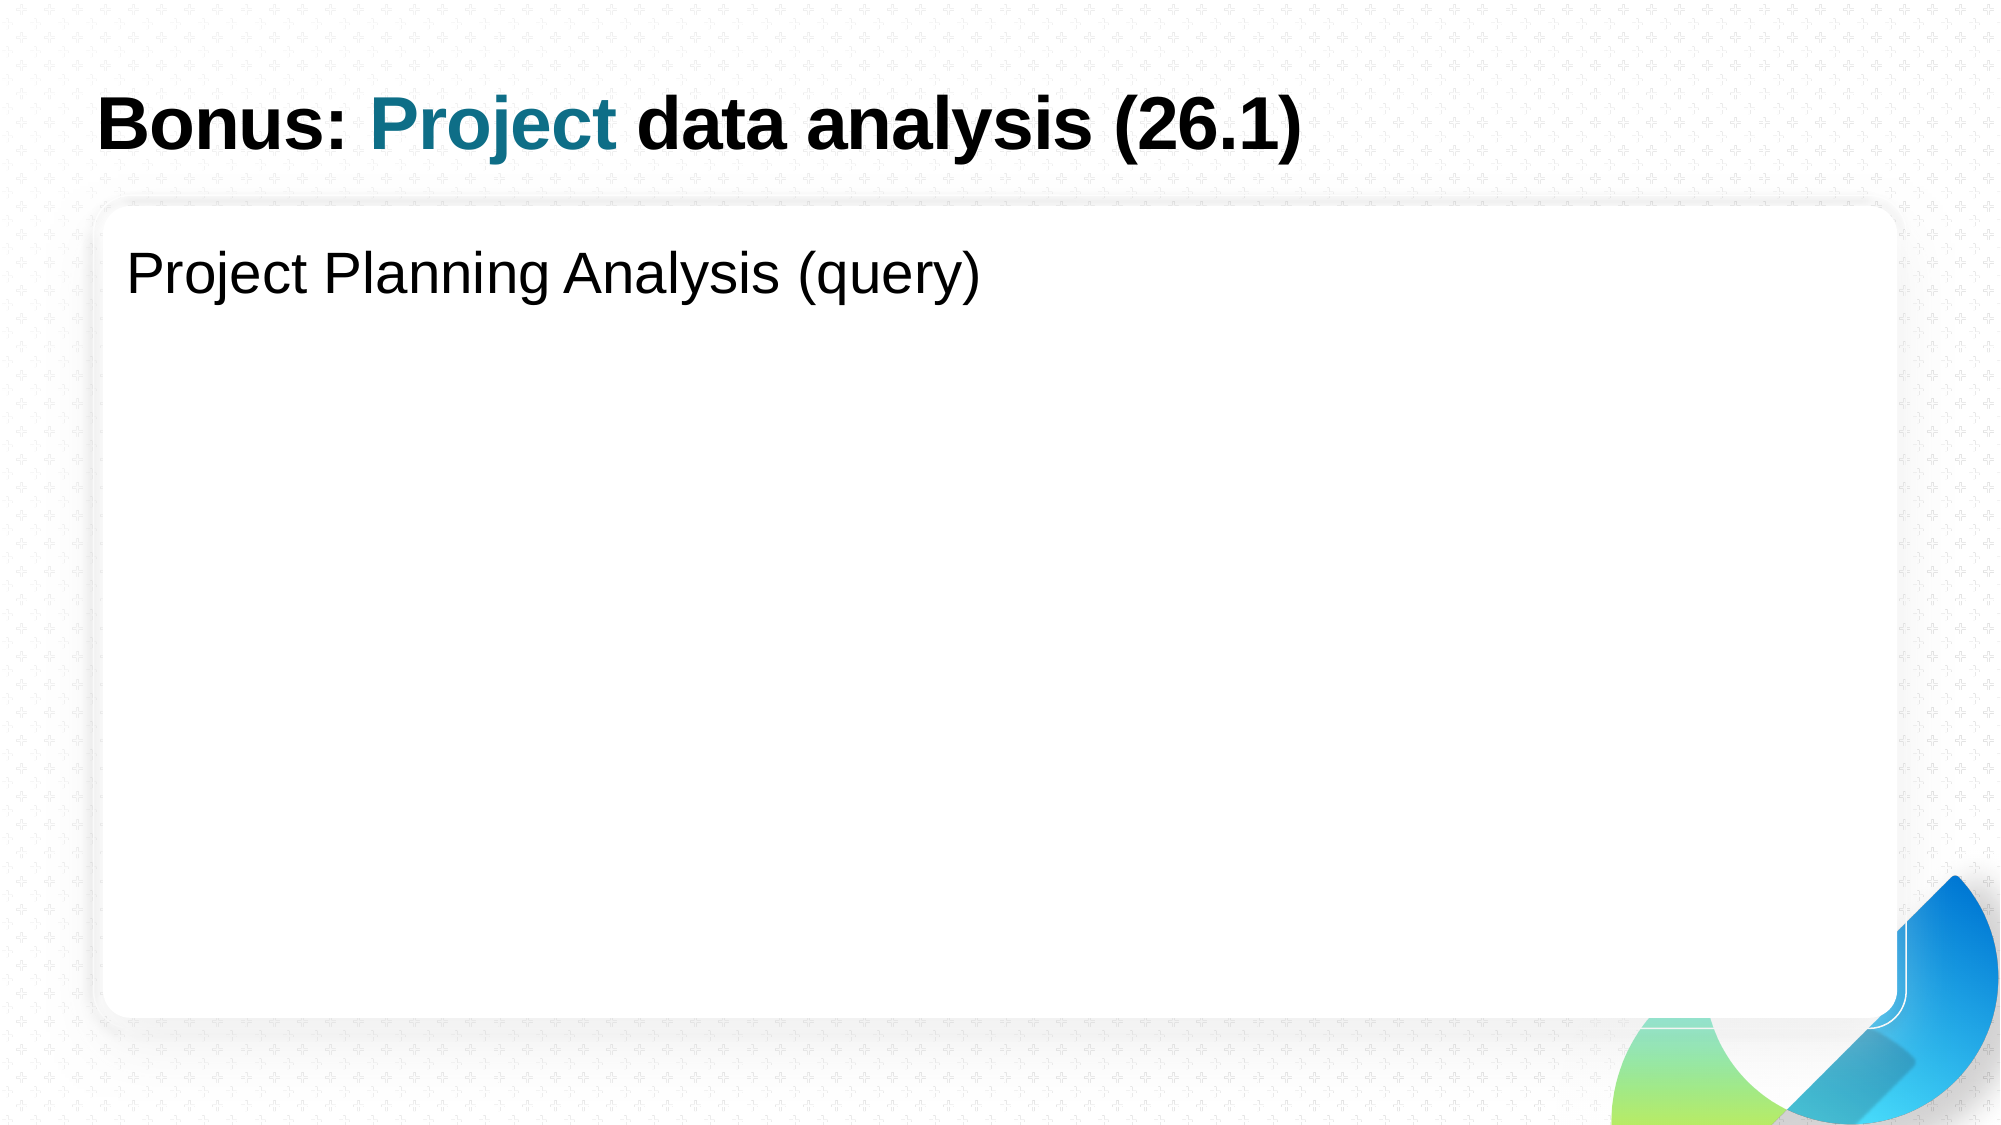

# Bonus: Project data analysis (26.1)
Project Planning Analysis (query)